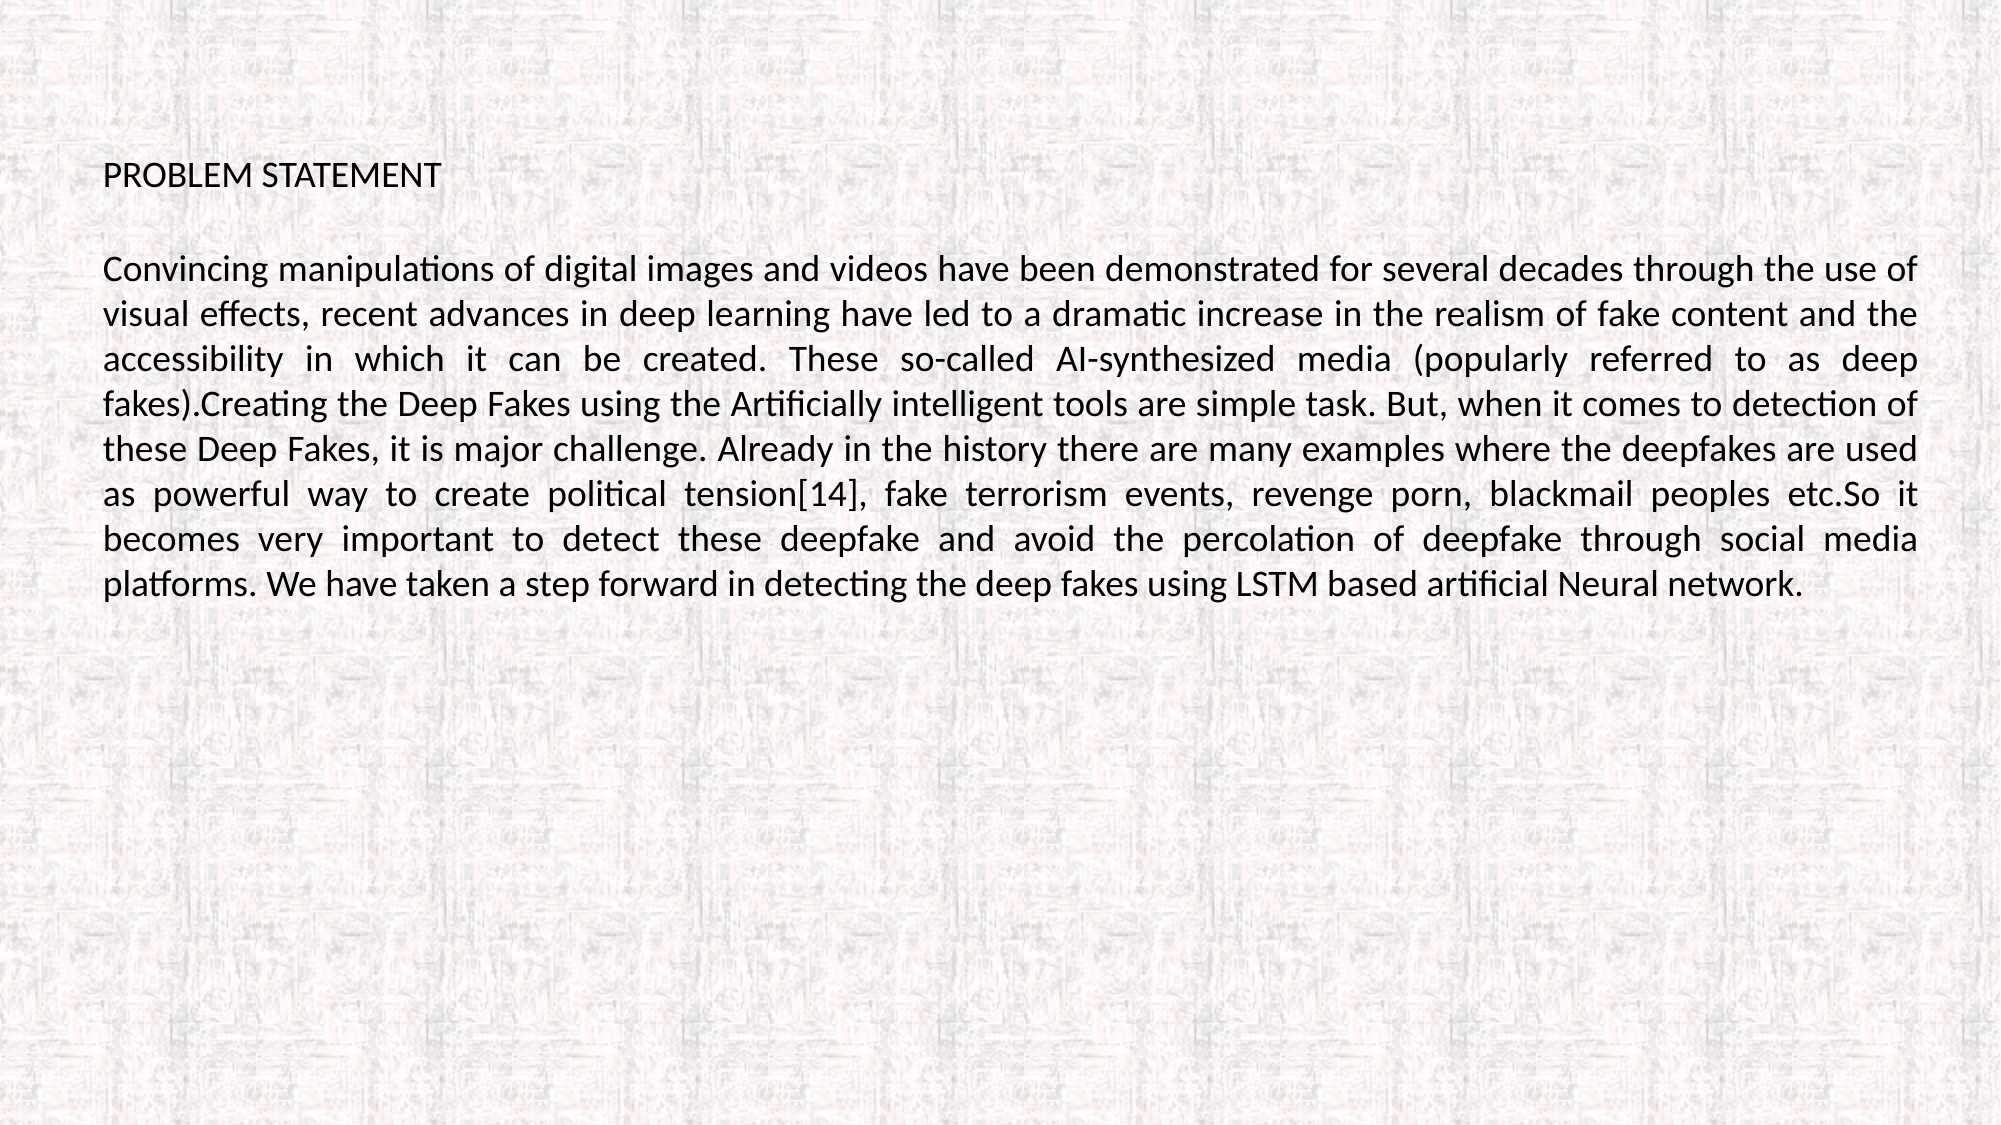

PROBLEM STATEMENT
Convincing manipulations of digital images and videos have been demonstrated for several decades through the use of visual effects, recent advances in deep learning have led to a dramatic increase in the realism of fake content and the accessibility in which it can be created. These so-called AI-synthesized media (popularly referred to as deep fakes).Creating the Deep Fakes using the Artificially intelligent tools are simple task. But, when it comes to detection of these Deep Fakes, it is major challenge. Already in the history there are many examples where the deepfakes are used as powerful way to create political tension[14], fake terrorism events, revenge porn, blackmail peoples etc.So it becomes very important to detect these deepfake and avoid the percolation of deepfake through social media platforms. We have taken a step forward in detecting the deep fakes using LSTM based artificial Neural network.